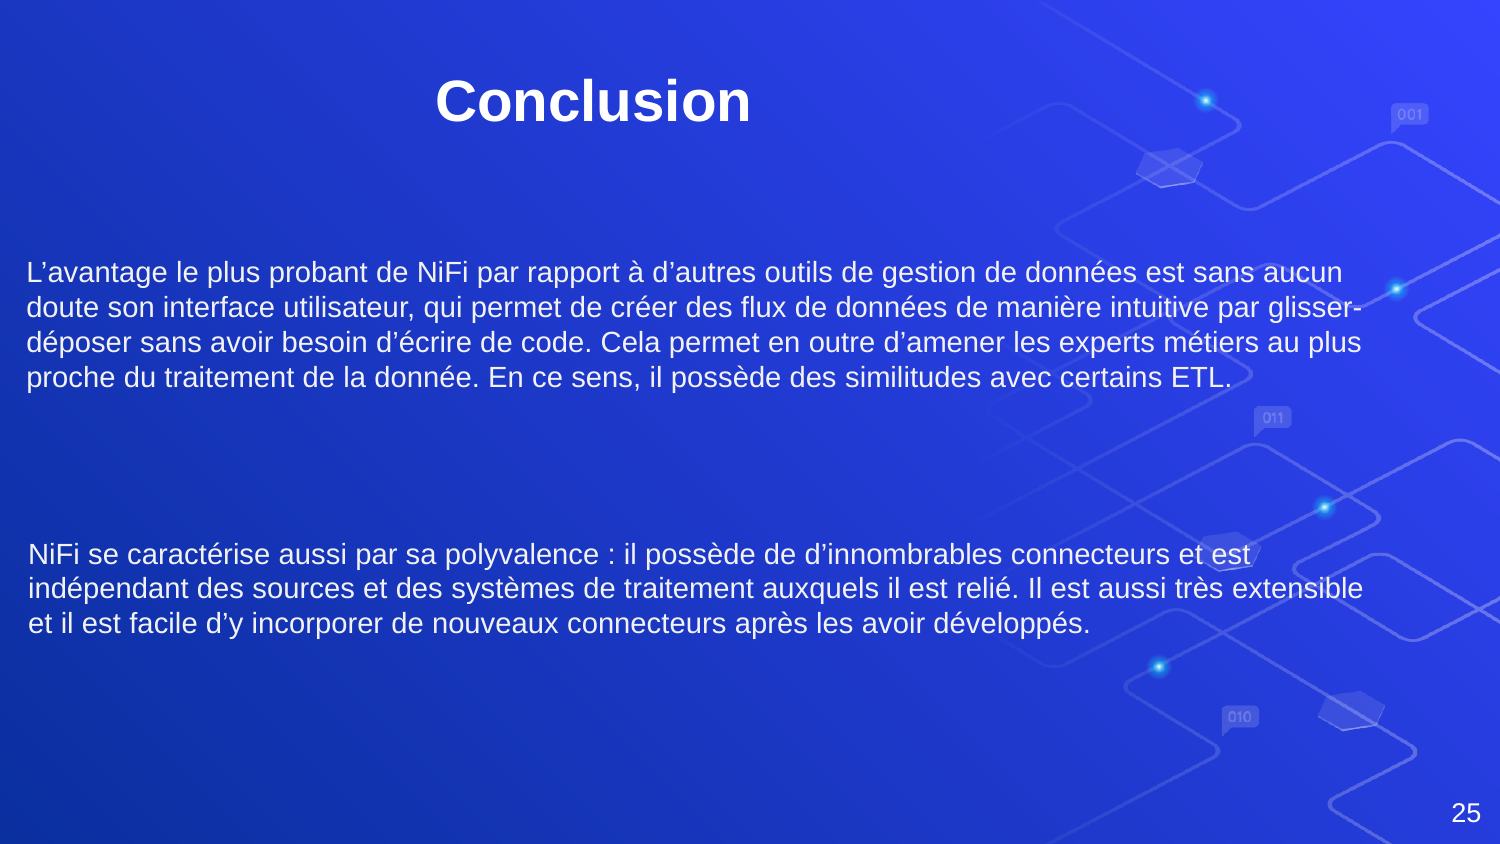

# Conclusion
L’avantage le plus probant de NiFi par rapport à d’autres outils de gestion de données est sans aucun doute son interface utilisateur, qui permet de créer des flux de données de manière intuitive par glisser-déposer sans avoir besoin d’écrire de code. Cela permet en outre d’amener les experts métiers au plus proche du traitement de la donnée. En ce sens, il possède des similitudes avec certains ETL.
NiFi se caractérise aussi par sa polyvalence : il possède de d’innombrables connecteurs et est indépendant des sources et des systèmes de traitement auxquels il est relié. Il est aussi très extensible et il est facile d’y incorporer de nouveaux connecteurs après les avoir développés.
25